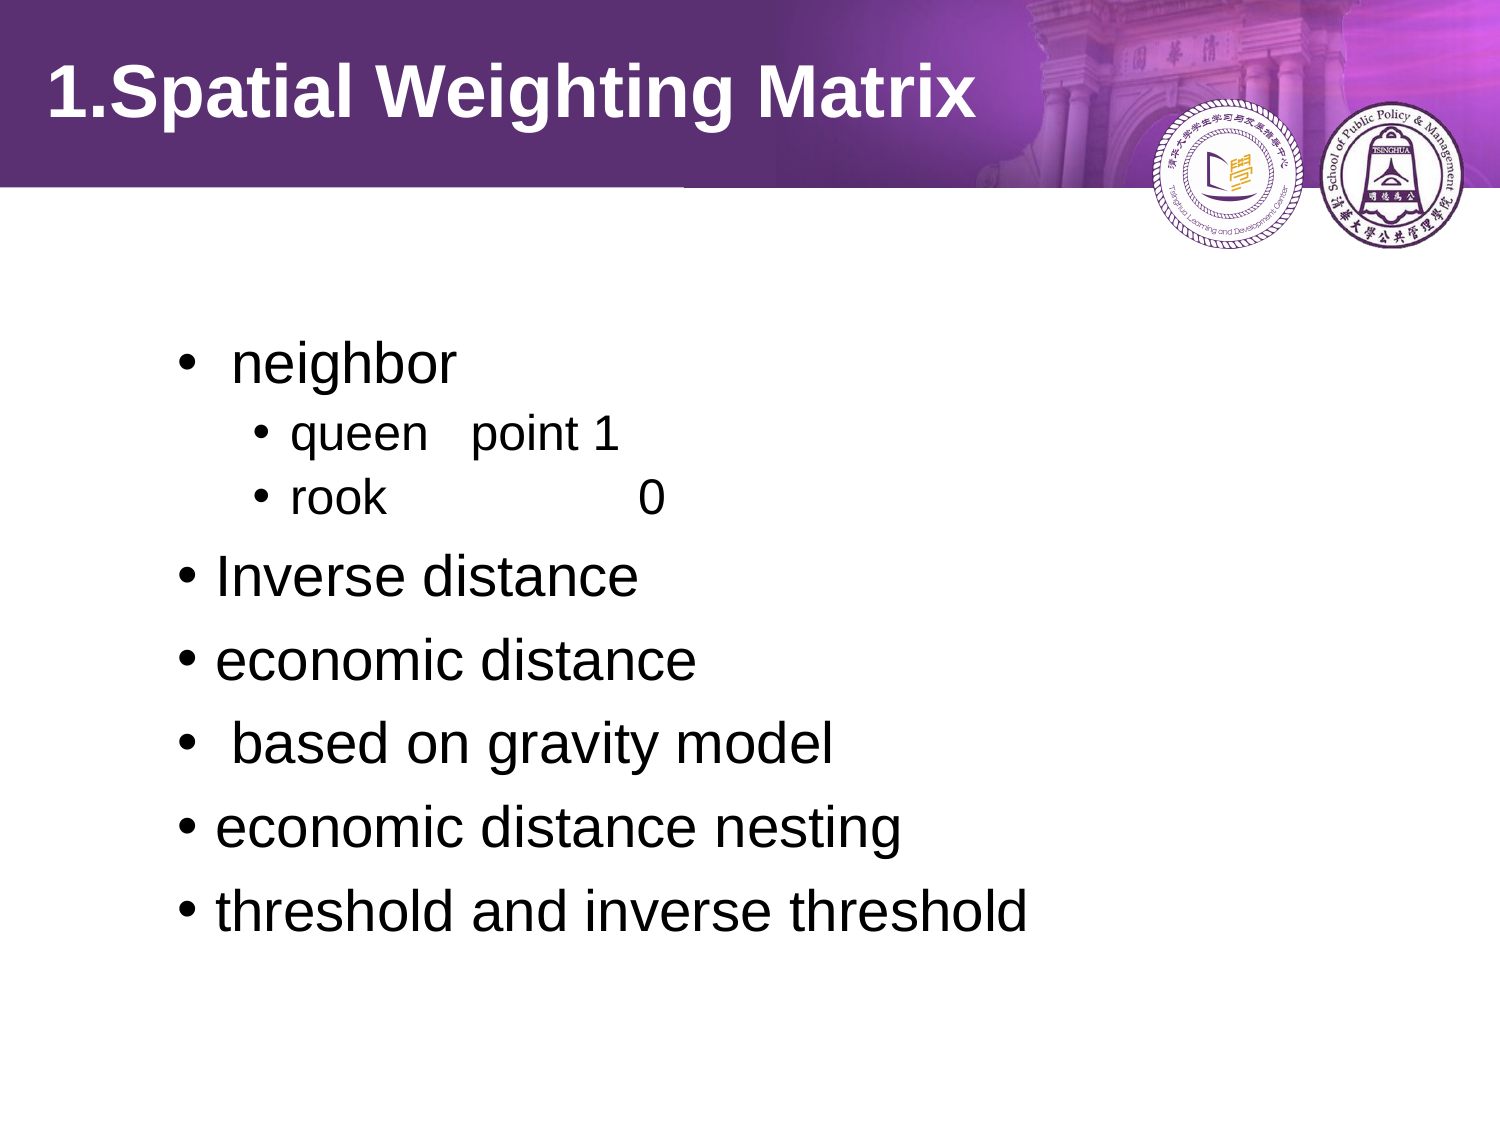

# 1.Spatial Weighting Matrix
 neighbor
queen   point 1
rook                  0
Inverse distance
economic distance
 based on gravity model
economic distance nesting
threshold and inverse threshold